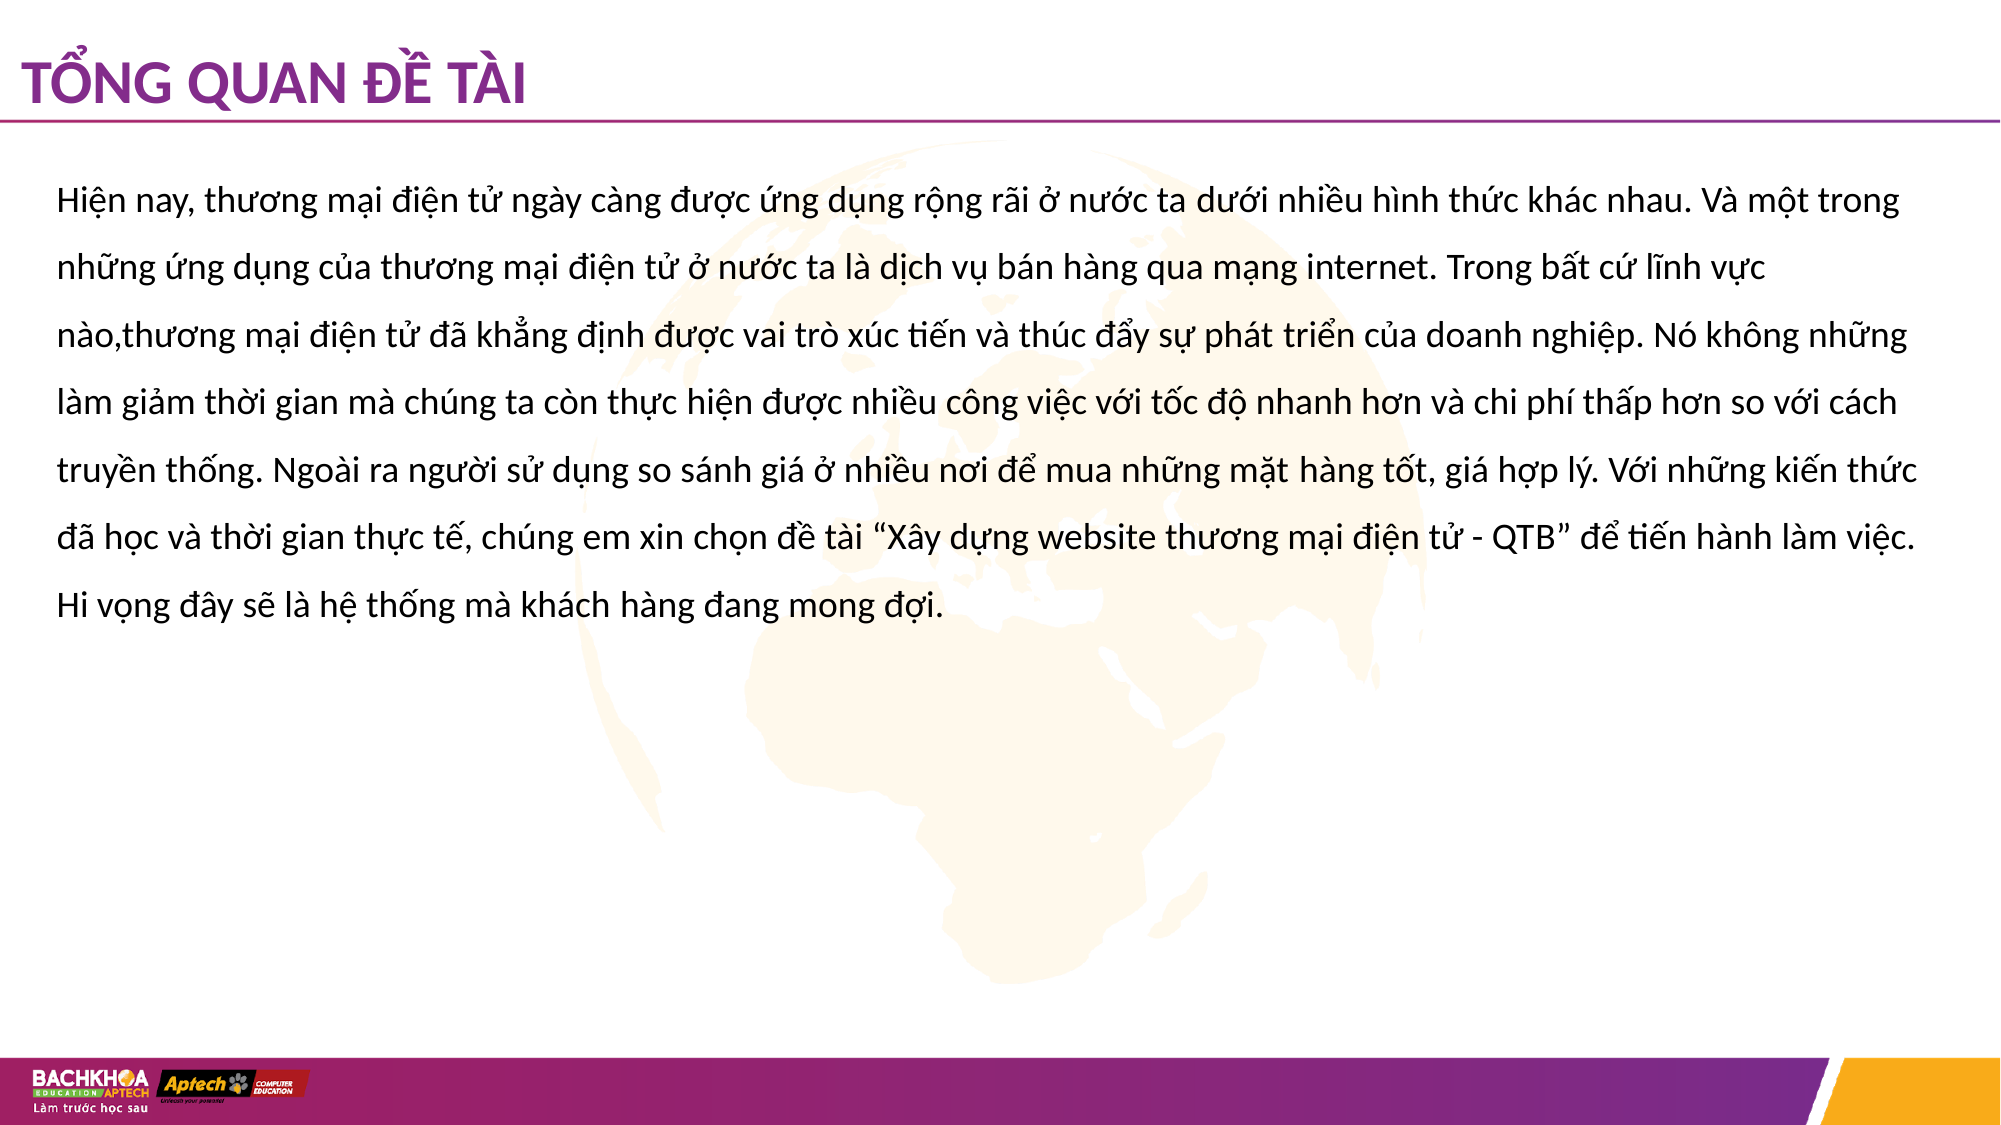

# TỔNG QUAN ĐỀ TÀI
Hiện nay, thương mại điện tử ngày càng được ứng dụng rộng rãi ở nước ta dưới nhiều hình thức khác nhau. Và một trong những ứng dụng của thương mại điện tử ở nước ta là dịch vụ bán hàng qua mạng internet. Trong bất cứ lĩnh vực nào,thương mại điện tử đã khẳng định được vai trò xúc tiến và thúc đẩy sự phát triển của doanh nghiệp. Nó không những làm giảm thời gian mà chúng ta còn thực hiện được nhiều công việc với tốc độ nhanh hơn và chi phí thấp hơn so với cách truyền thống. Ngoài ra người sử dụng so sánh giá ở nhiều nơi để mua những mặt hàng tốt, giá hợp lý. Với những kiến thức đã học và thời gian thực tế, chúng em xin chọn đề tài “Xây dựng website thương mại điện tử - QTB” để tiến hành làm việc. Hi vọng đây sẽ là hệ thống mà khách hàng đang mong đợi.